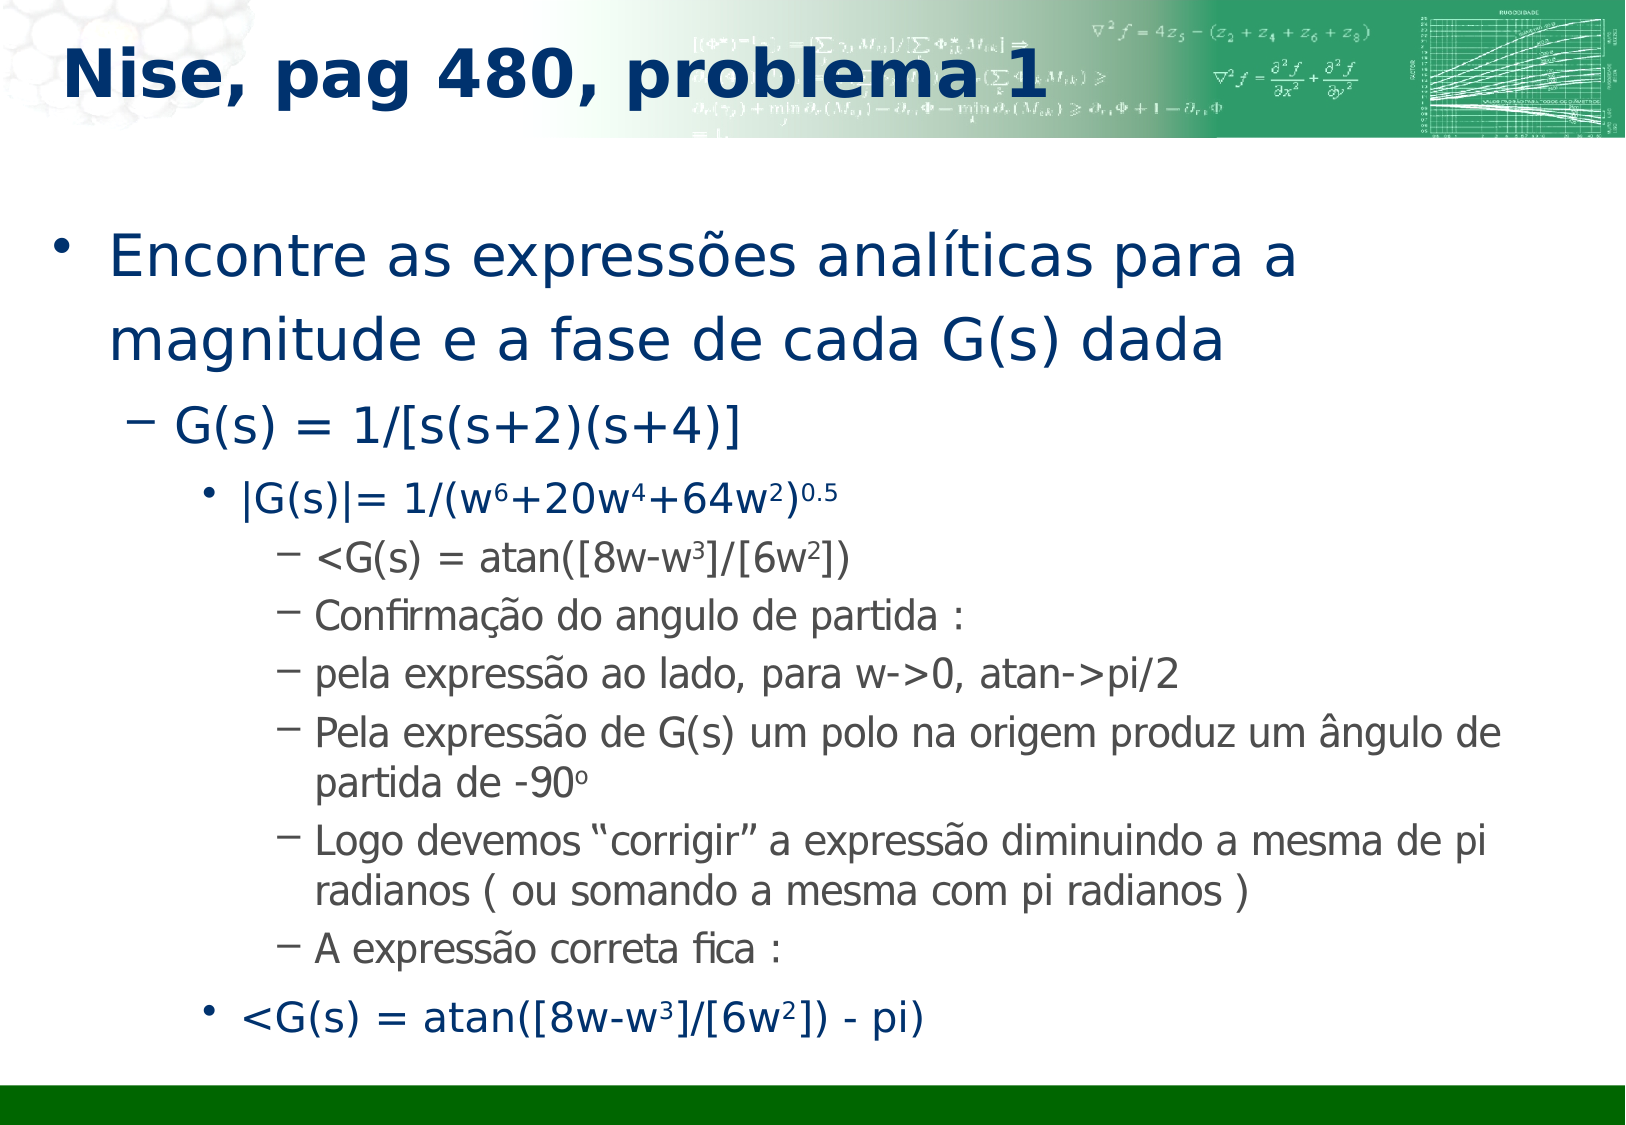

# Nise, pag 480, problema 1
Encontre as expressões analíticas para a magnitude e a fase de cada G(s) dada
G(s) = 1/[s(s+2)(s+4)]
|G(s)|= 1/(w6+20w4+64w2)0.5
<G(s) = atan([8w-w3]/[6w2])
Confirmação do angulo de partida :
pela expressão ao lado, para w->0, atan->pi/2
Pela expressão de G(s) um polo na origem produz um ângulo de partida de -90o
Logo devemos “corrigir” a expressão diminuindo a mesma de pi radianos ( ou somando a mesma com pi radianos )
A expressão correta fica :
<G(s) = atan([8w-w3]/[6w2]) - pi)